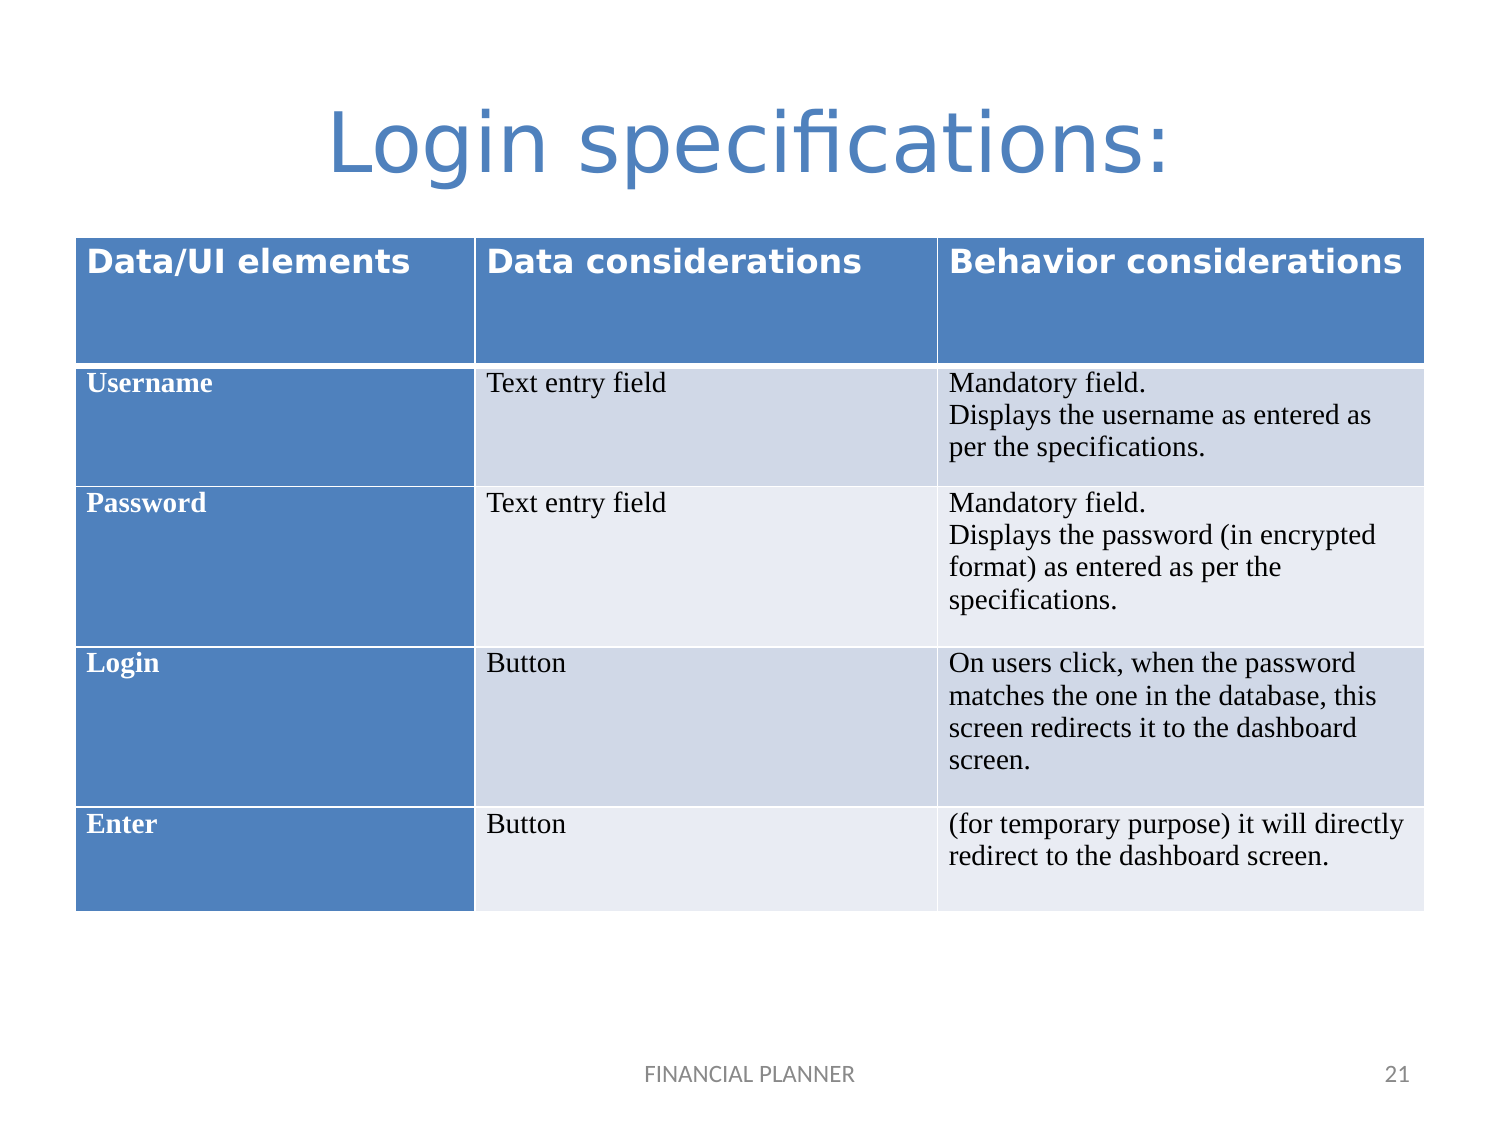

# Login specifications:
| Data/UI elements | Data considerations | Behavior considerations |
| --- | --- | --- |
| Username | Text entry field | Mandatory field. Displays the username as entered as per the specifications. |
| Password | Text entry field | Mandatory field. Displays the password (in encrypted format) as entered as per the specifications. |
| Login | Button | On users click, when the password matches the one in the database, this screen redirects it to the dashboard screen. |
| Enter | Button | (for temporary purpose) it will directly redirect to the dashboard screen. |
FINANCIAL PLANNER
21